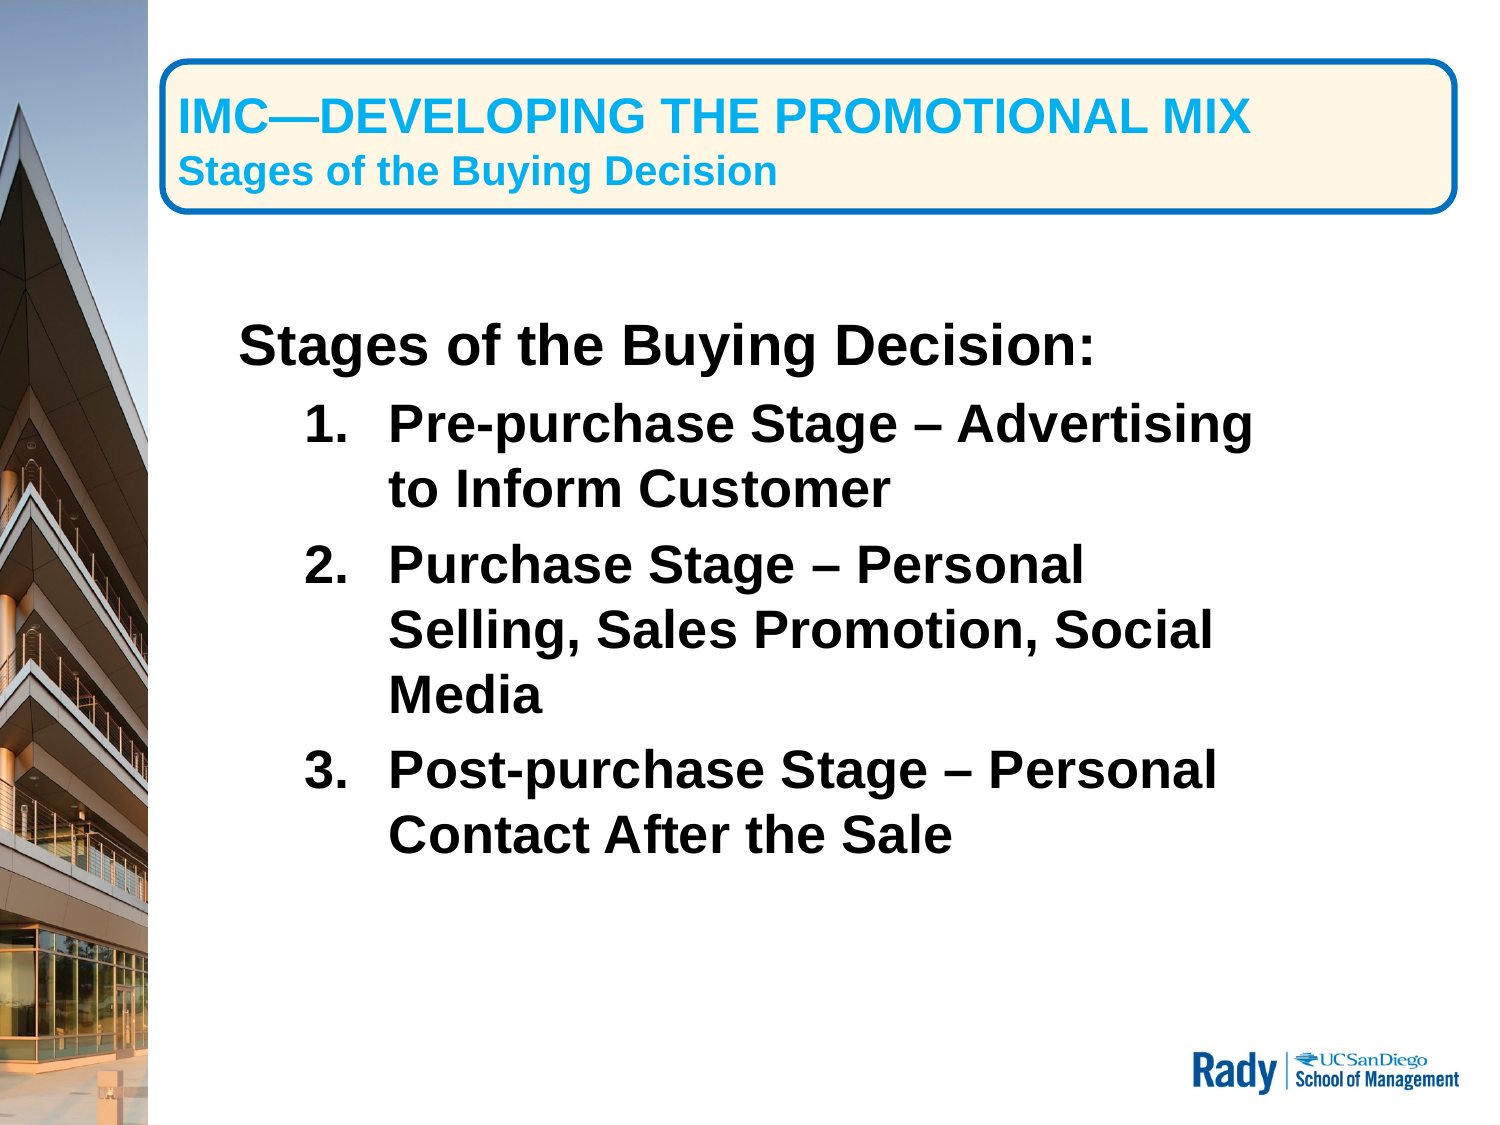

# IMC—DEVELOPING THE PROMOTIONAL MIX Stages of the Buying Decision

Stages of the Buying Decision:
Pre-purchase Stage – Advertising to Inform Customer
Purchase Stage – Personal Selling, Sales Promotion, Social Media
Post-purchase Stage – Personal Contact After the Sale